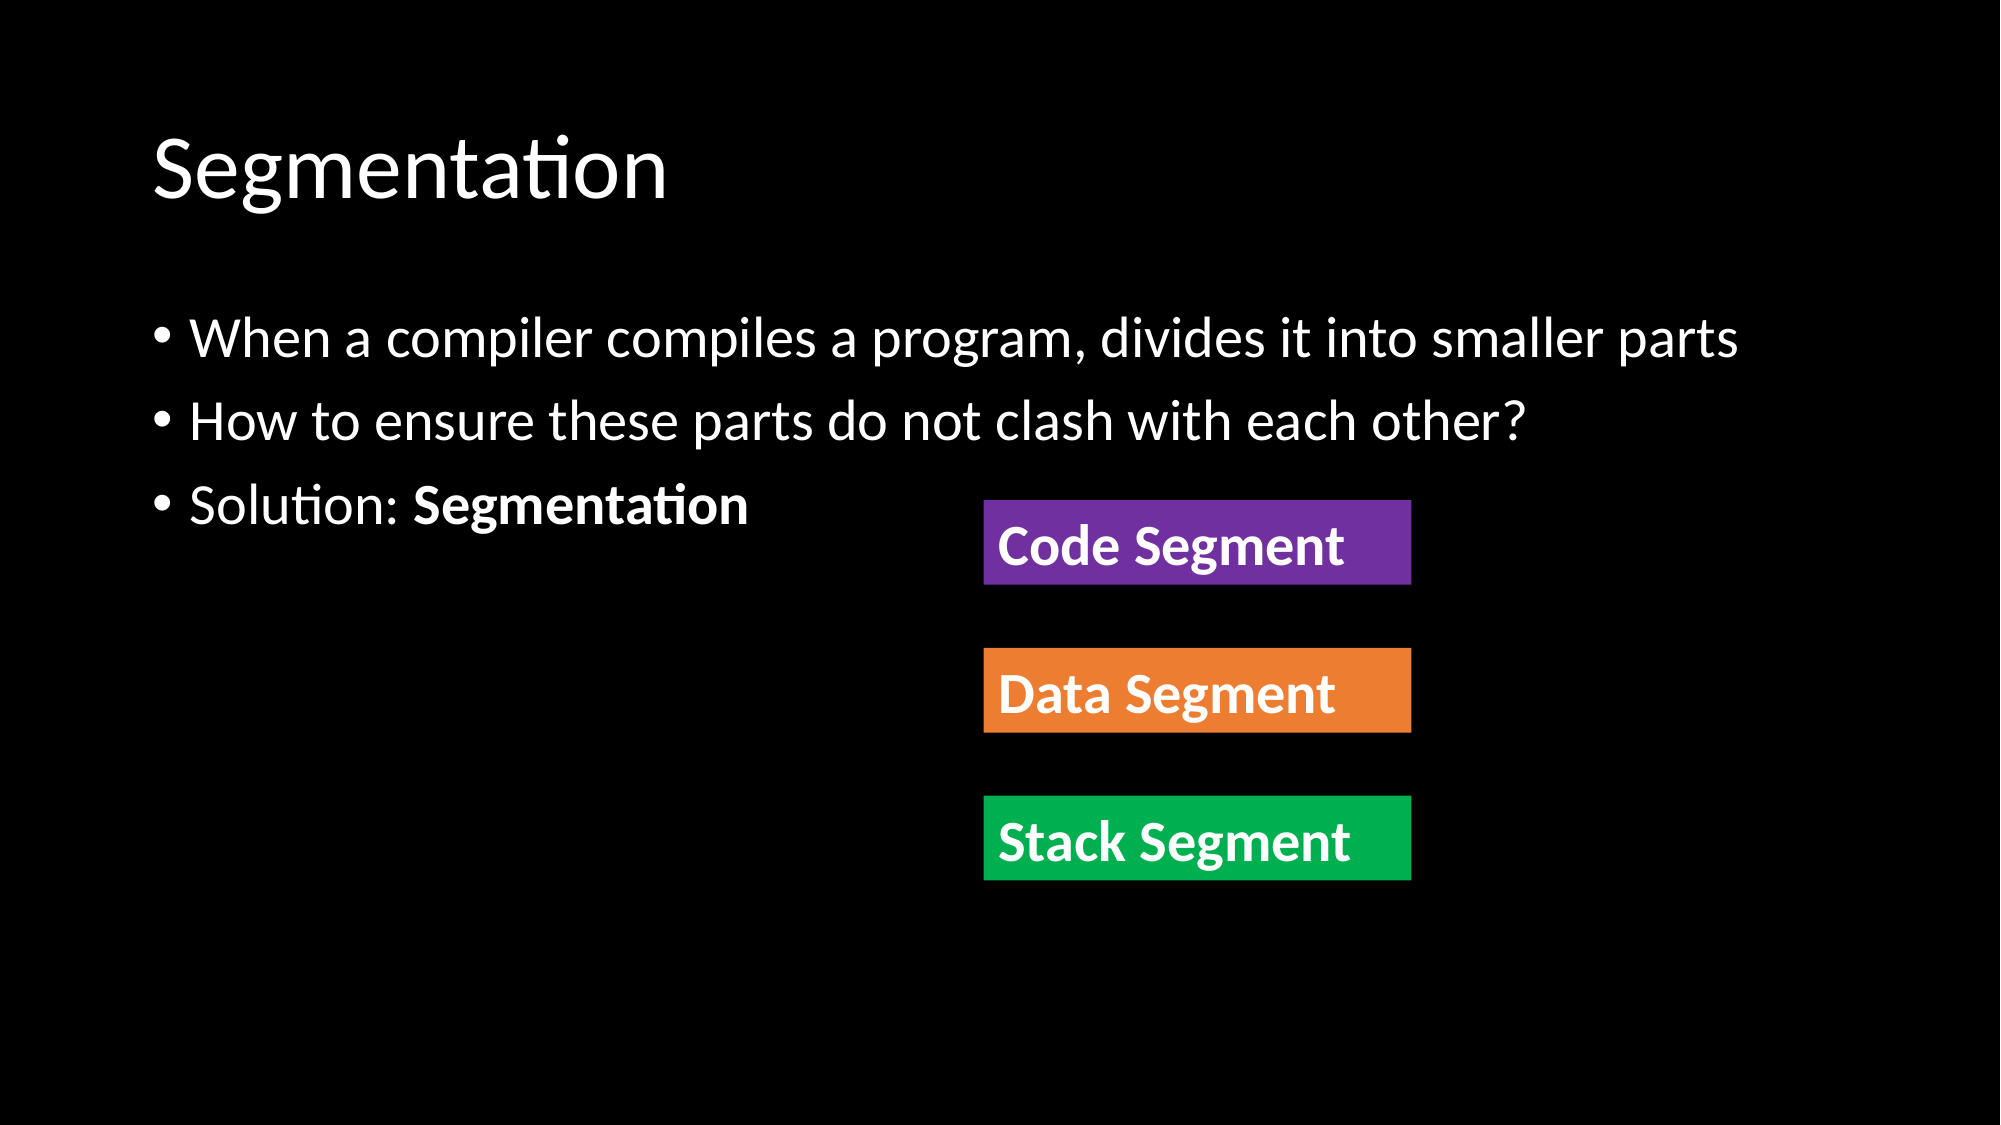

# Segmentation
When a compiler compiles a program, divides it into smaller parts
How to ensure these parts do not clash with each other?
Solution: Segmentation
Code Segment
Data Segment
Stack Segment